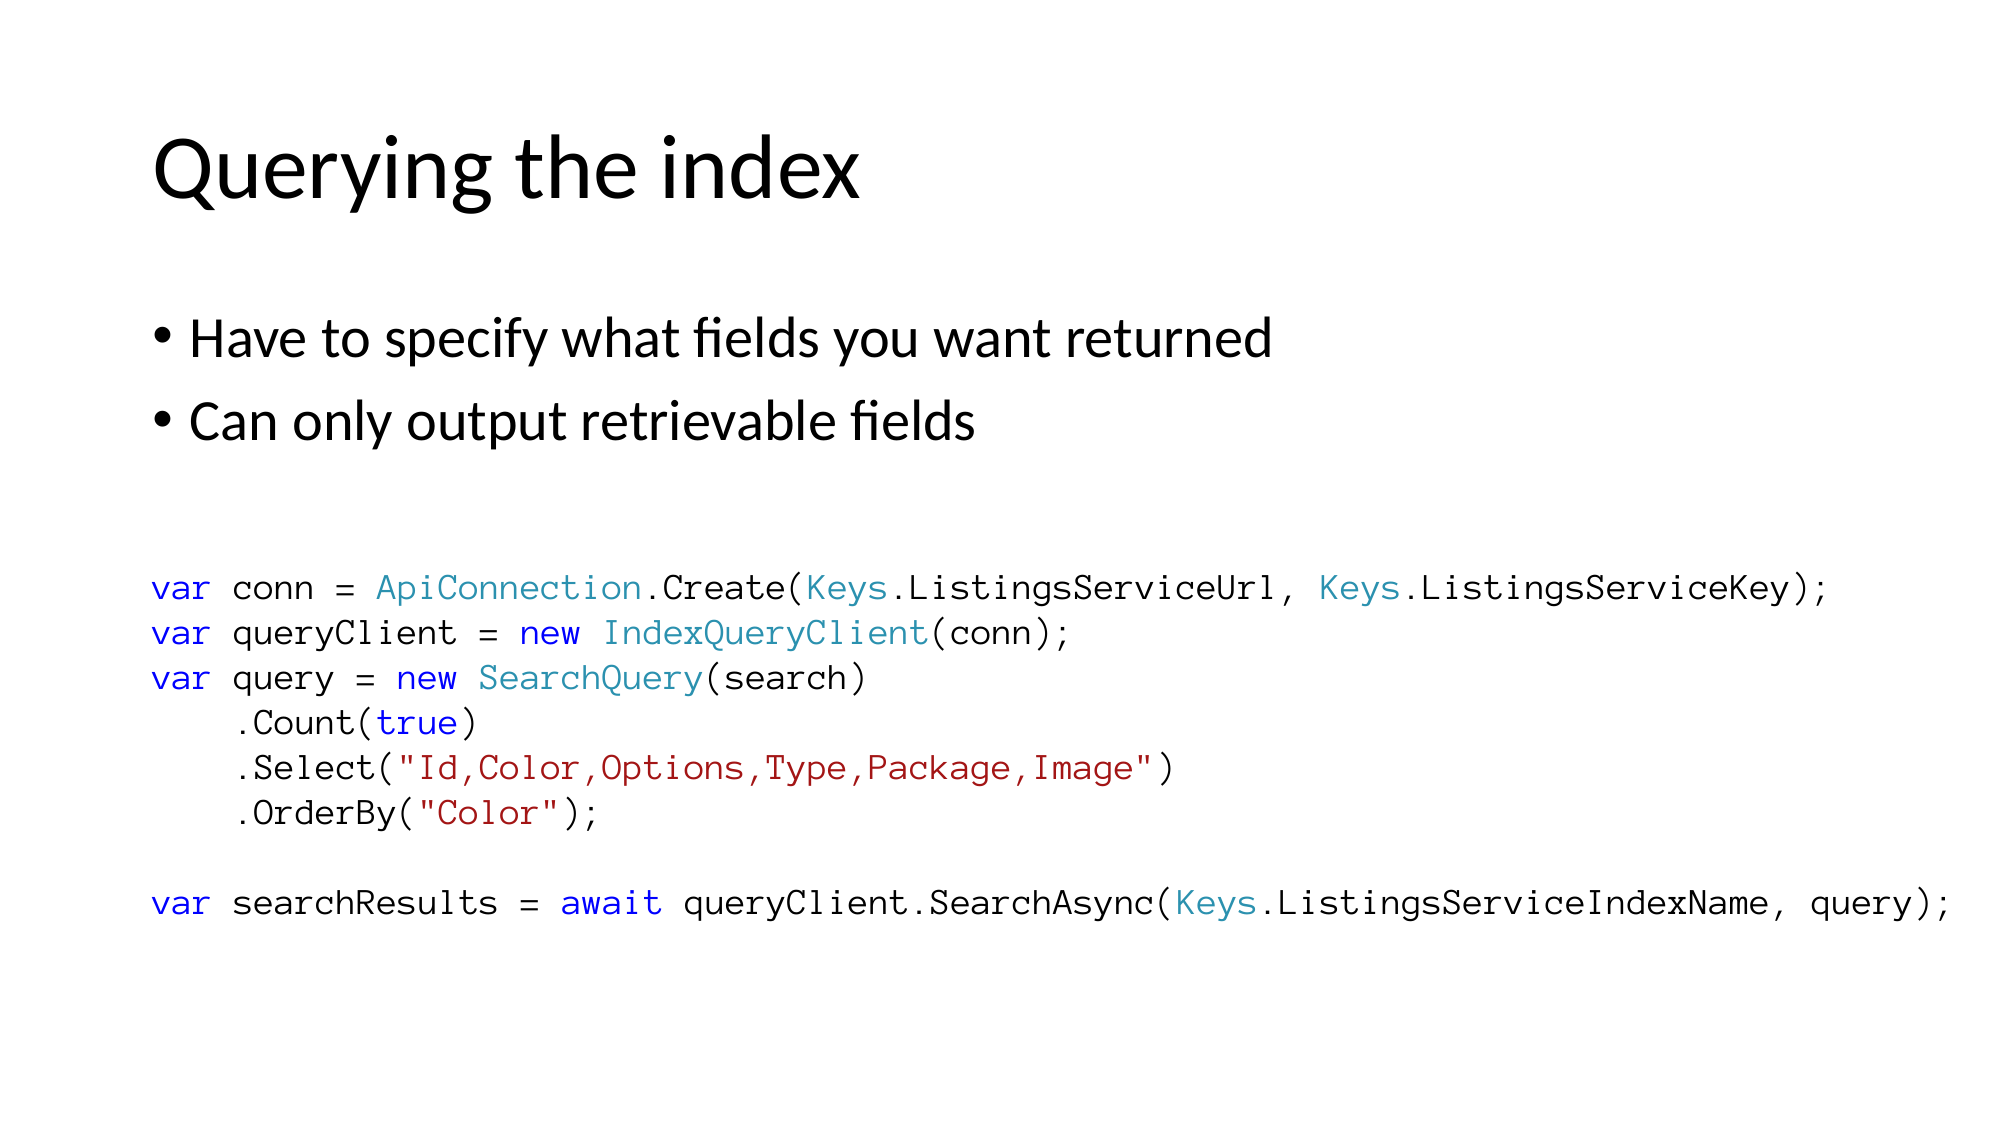

# Querying the index
Have to specify what fields you want returned
Can only output retrievable fields
var conn = ApiConnection.Create(Keys.ListingsServiceUrl, Keys.ListingsServiceKey);
var queryClient = new IndexQueryClient(conn);
var query = new SearchQuery(search)
    .Count(true)
    .Select("Id,Color,Options,Type,Package,Image")
    .OrderBy("Color");

var searchResults = await queryClient.SearchAsync(Keys.ListingsServiceIndexName, query);